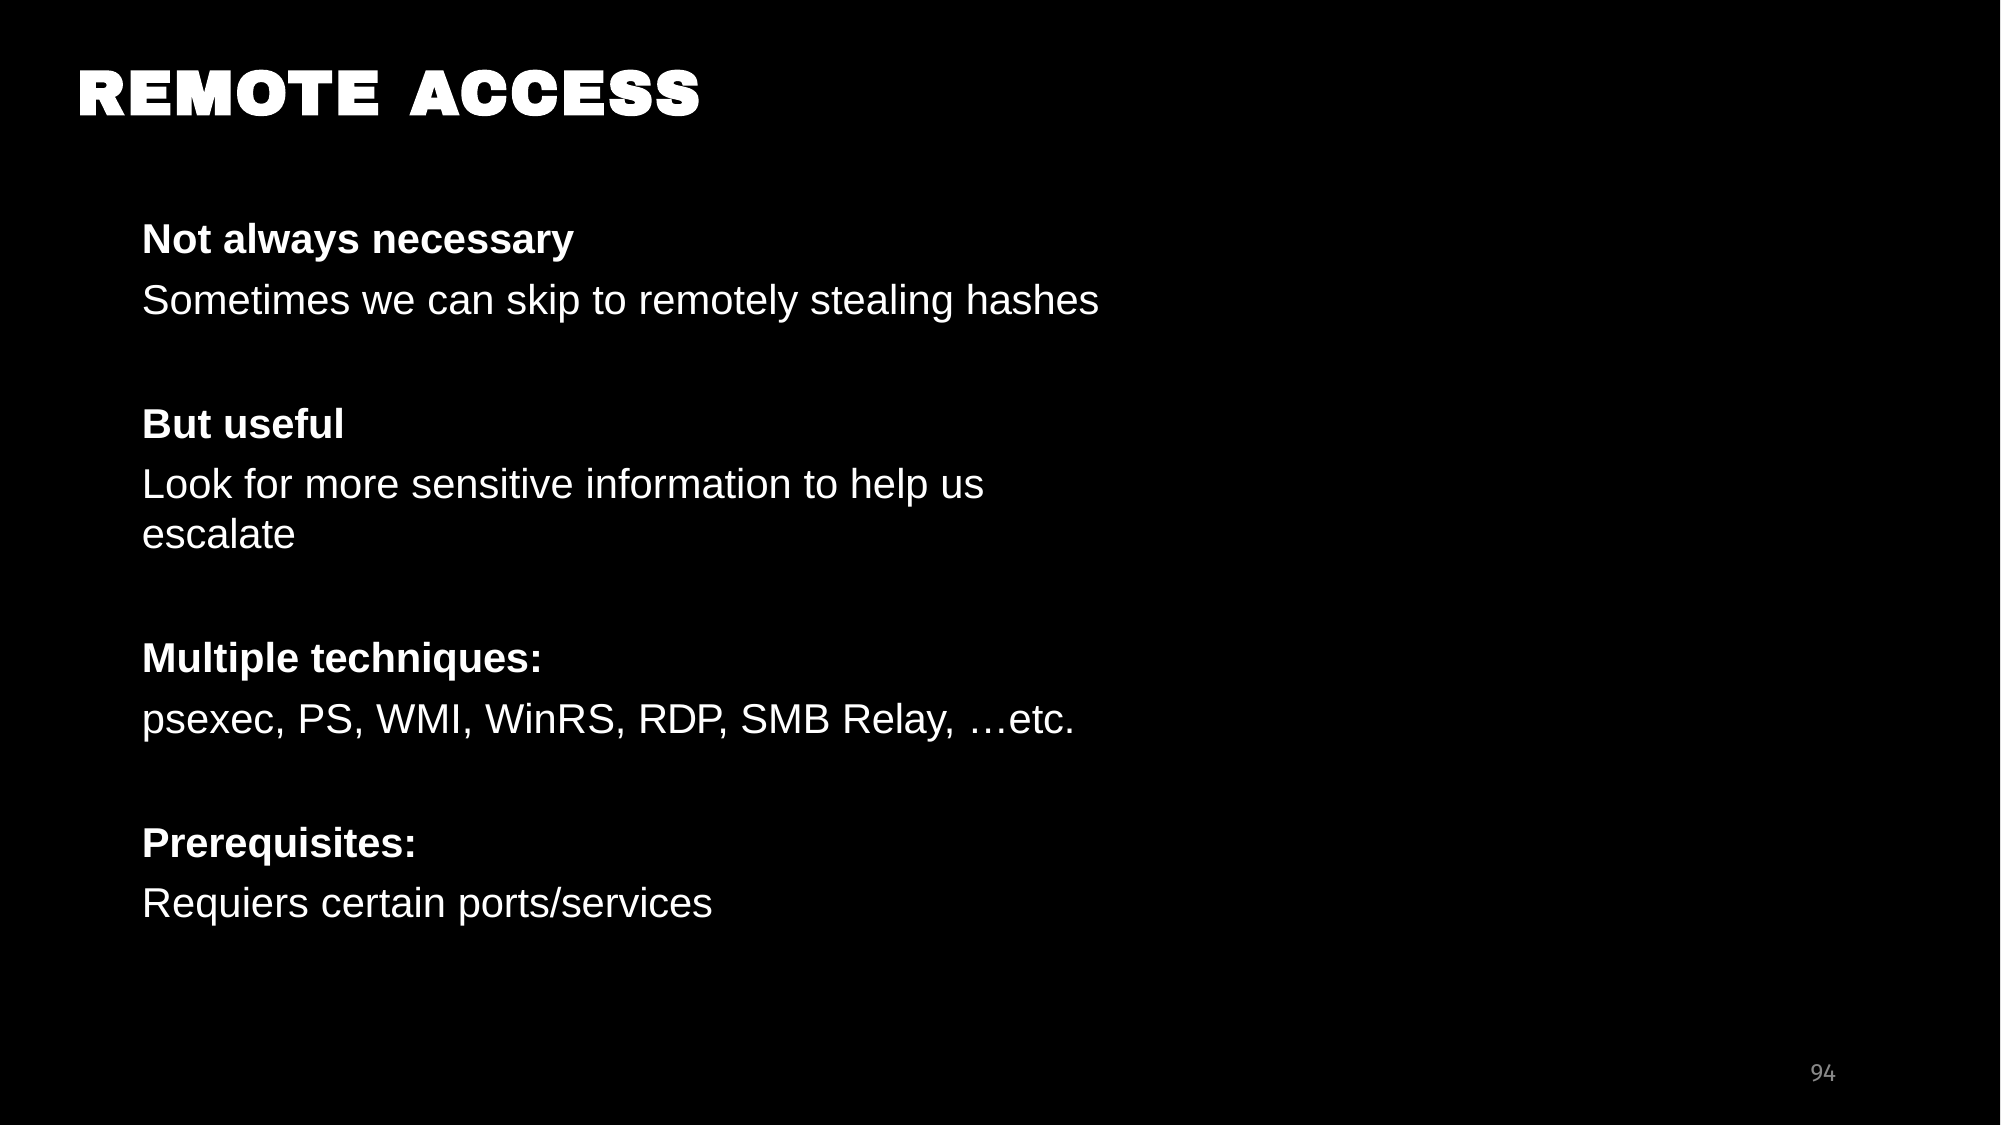

# REMOTE ACCESS
Not always necessary
Sometimes we can skip to remotely stealing hashes

But useful
Look for more sensitive information to help us escalate

Multiple techniques:
psexec, PS, WMI, WinRS, RDP, SMB Relay, …etc.

Prerequisites:
Requiers certain ports/services
94